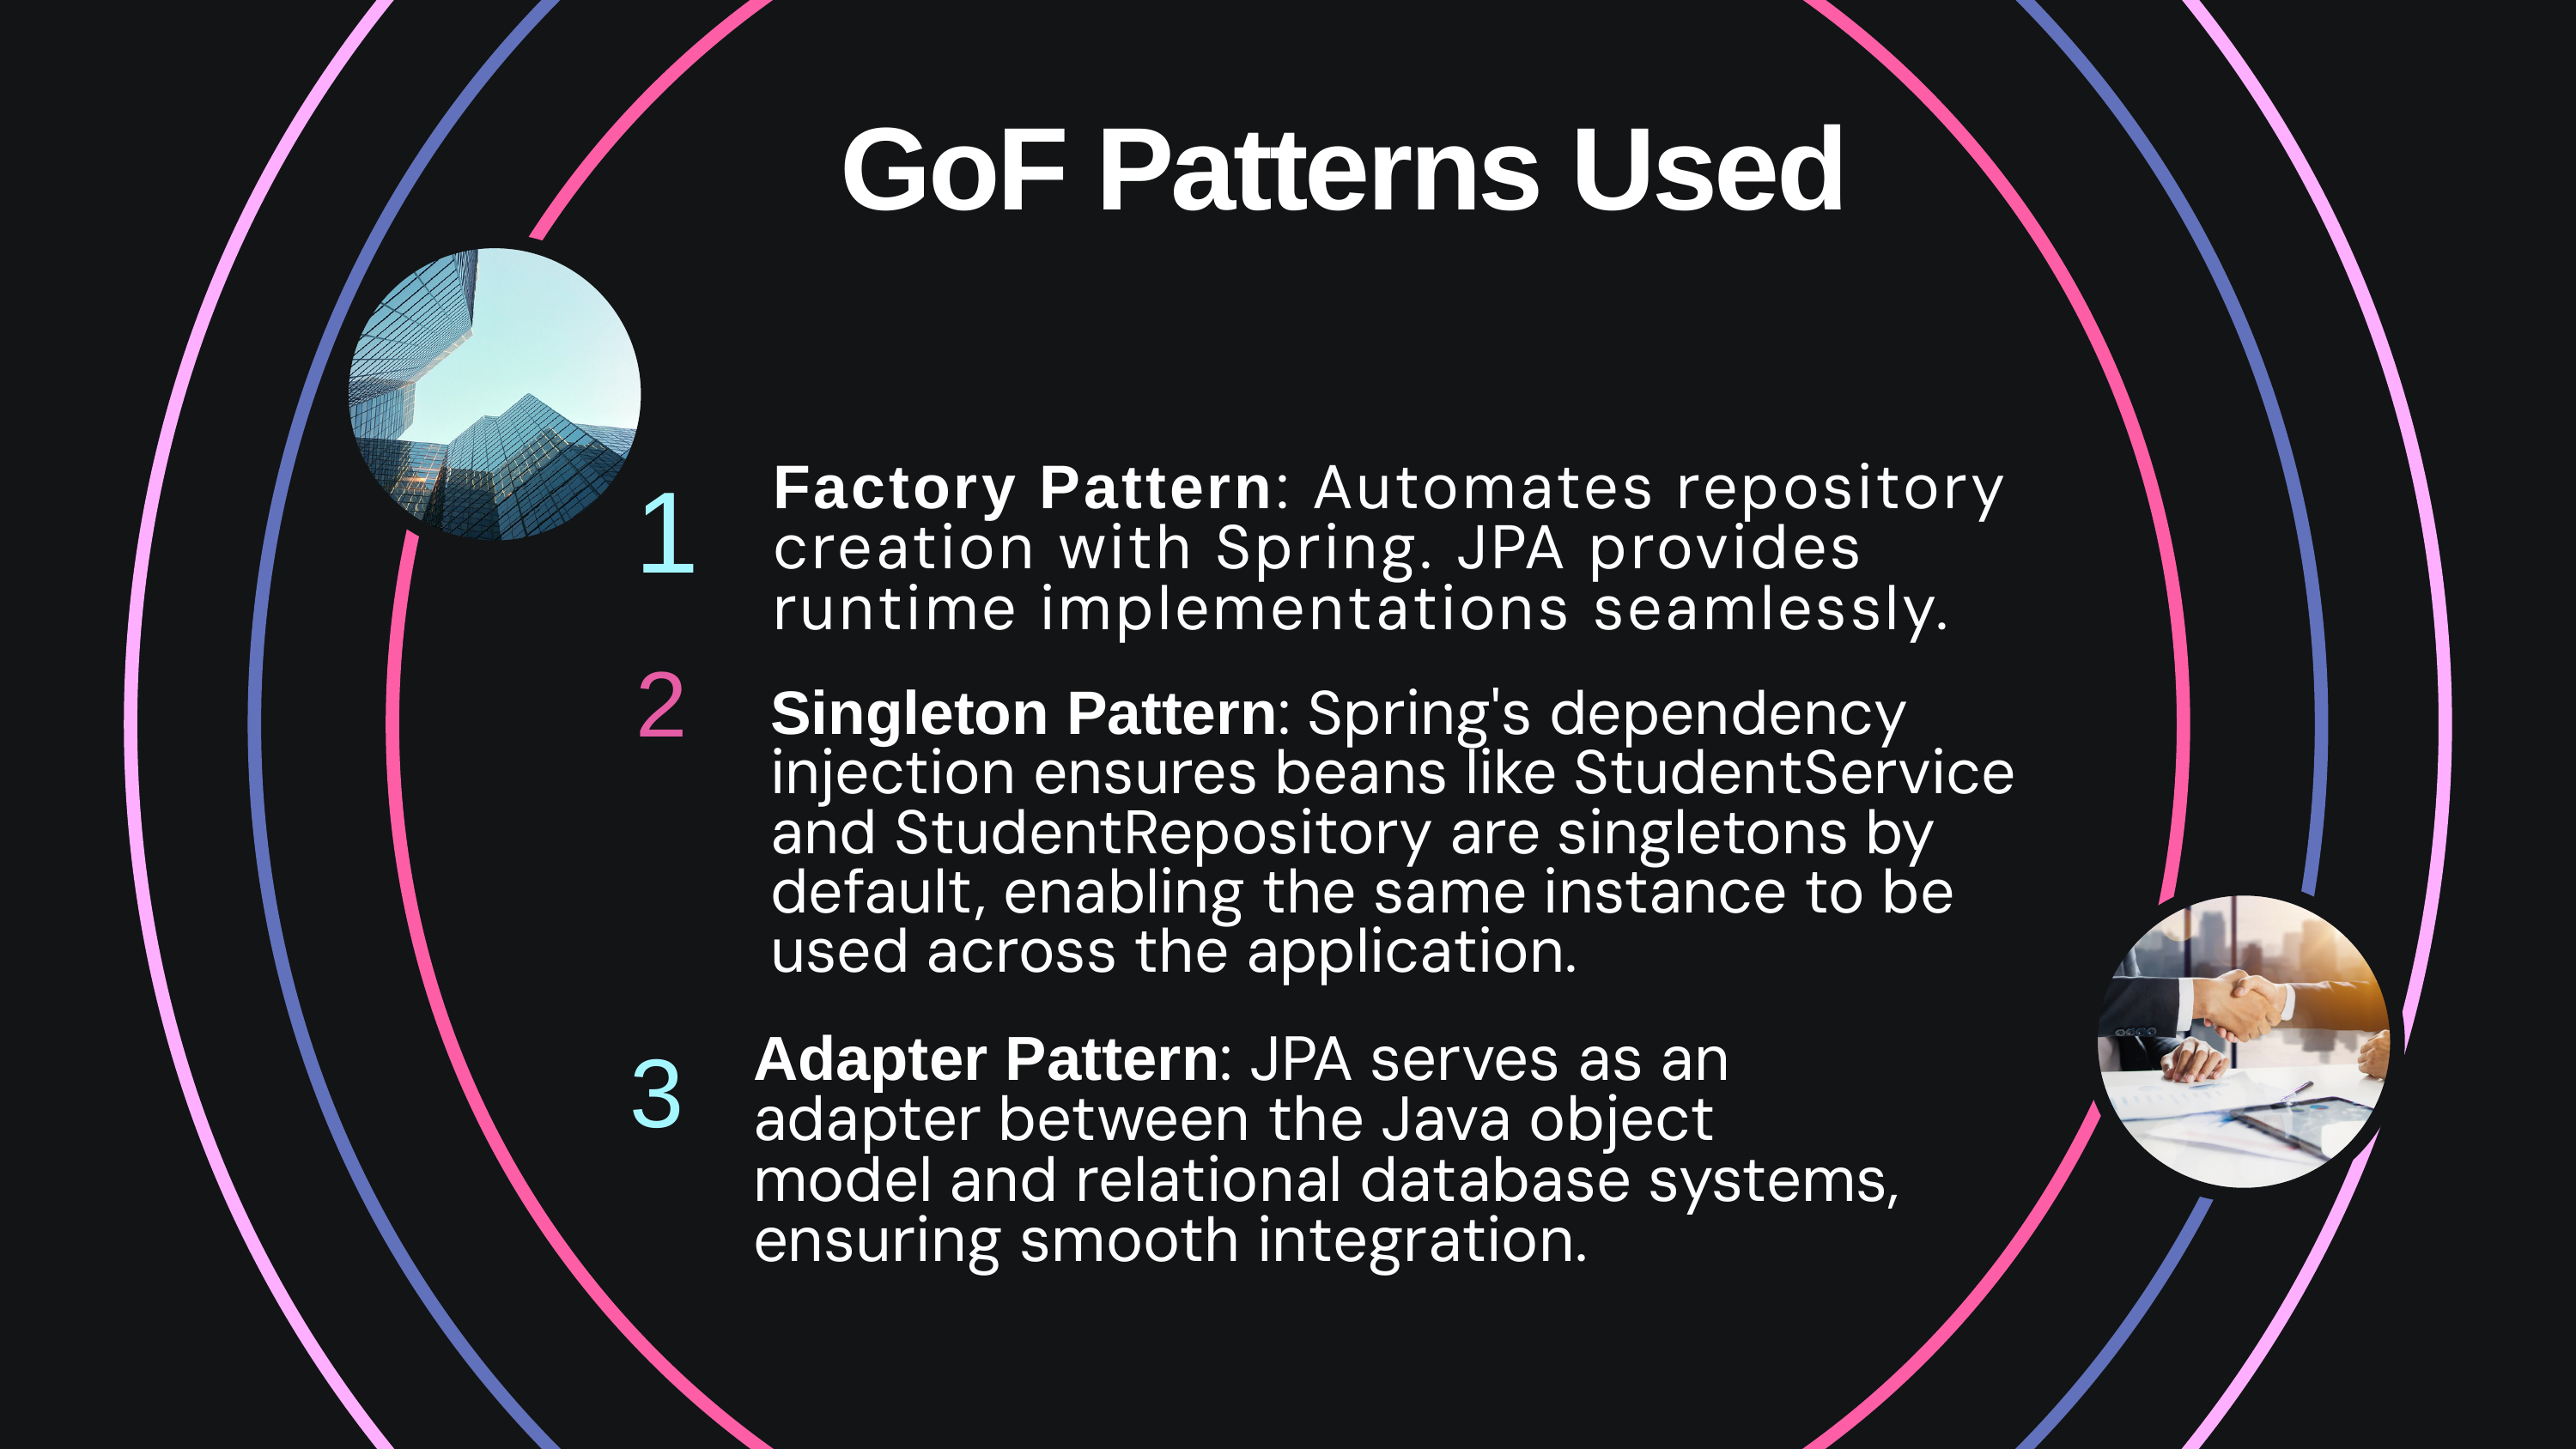

GoF Patterns Used

Factory Pattern: Automates repository creation with Spring. JPA provides runtime implementations seamlessly.
1
2
Singleton Pattern: Spring's dependency injection ensures beans like StudentService and StudentRepository are singletons by default, enabling the same instance to be used across the application.

Adapter Pattern: JPA serves as an adapter between the Java object model and relational database systems, ensuring smooth integration.
3